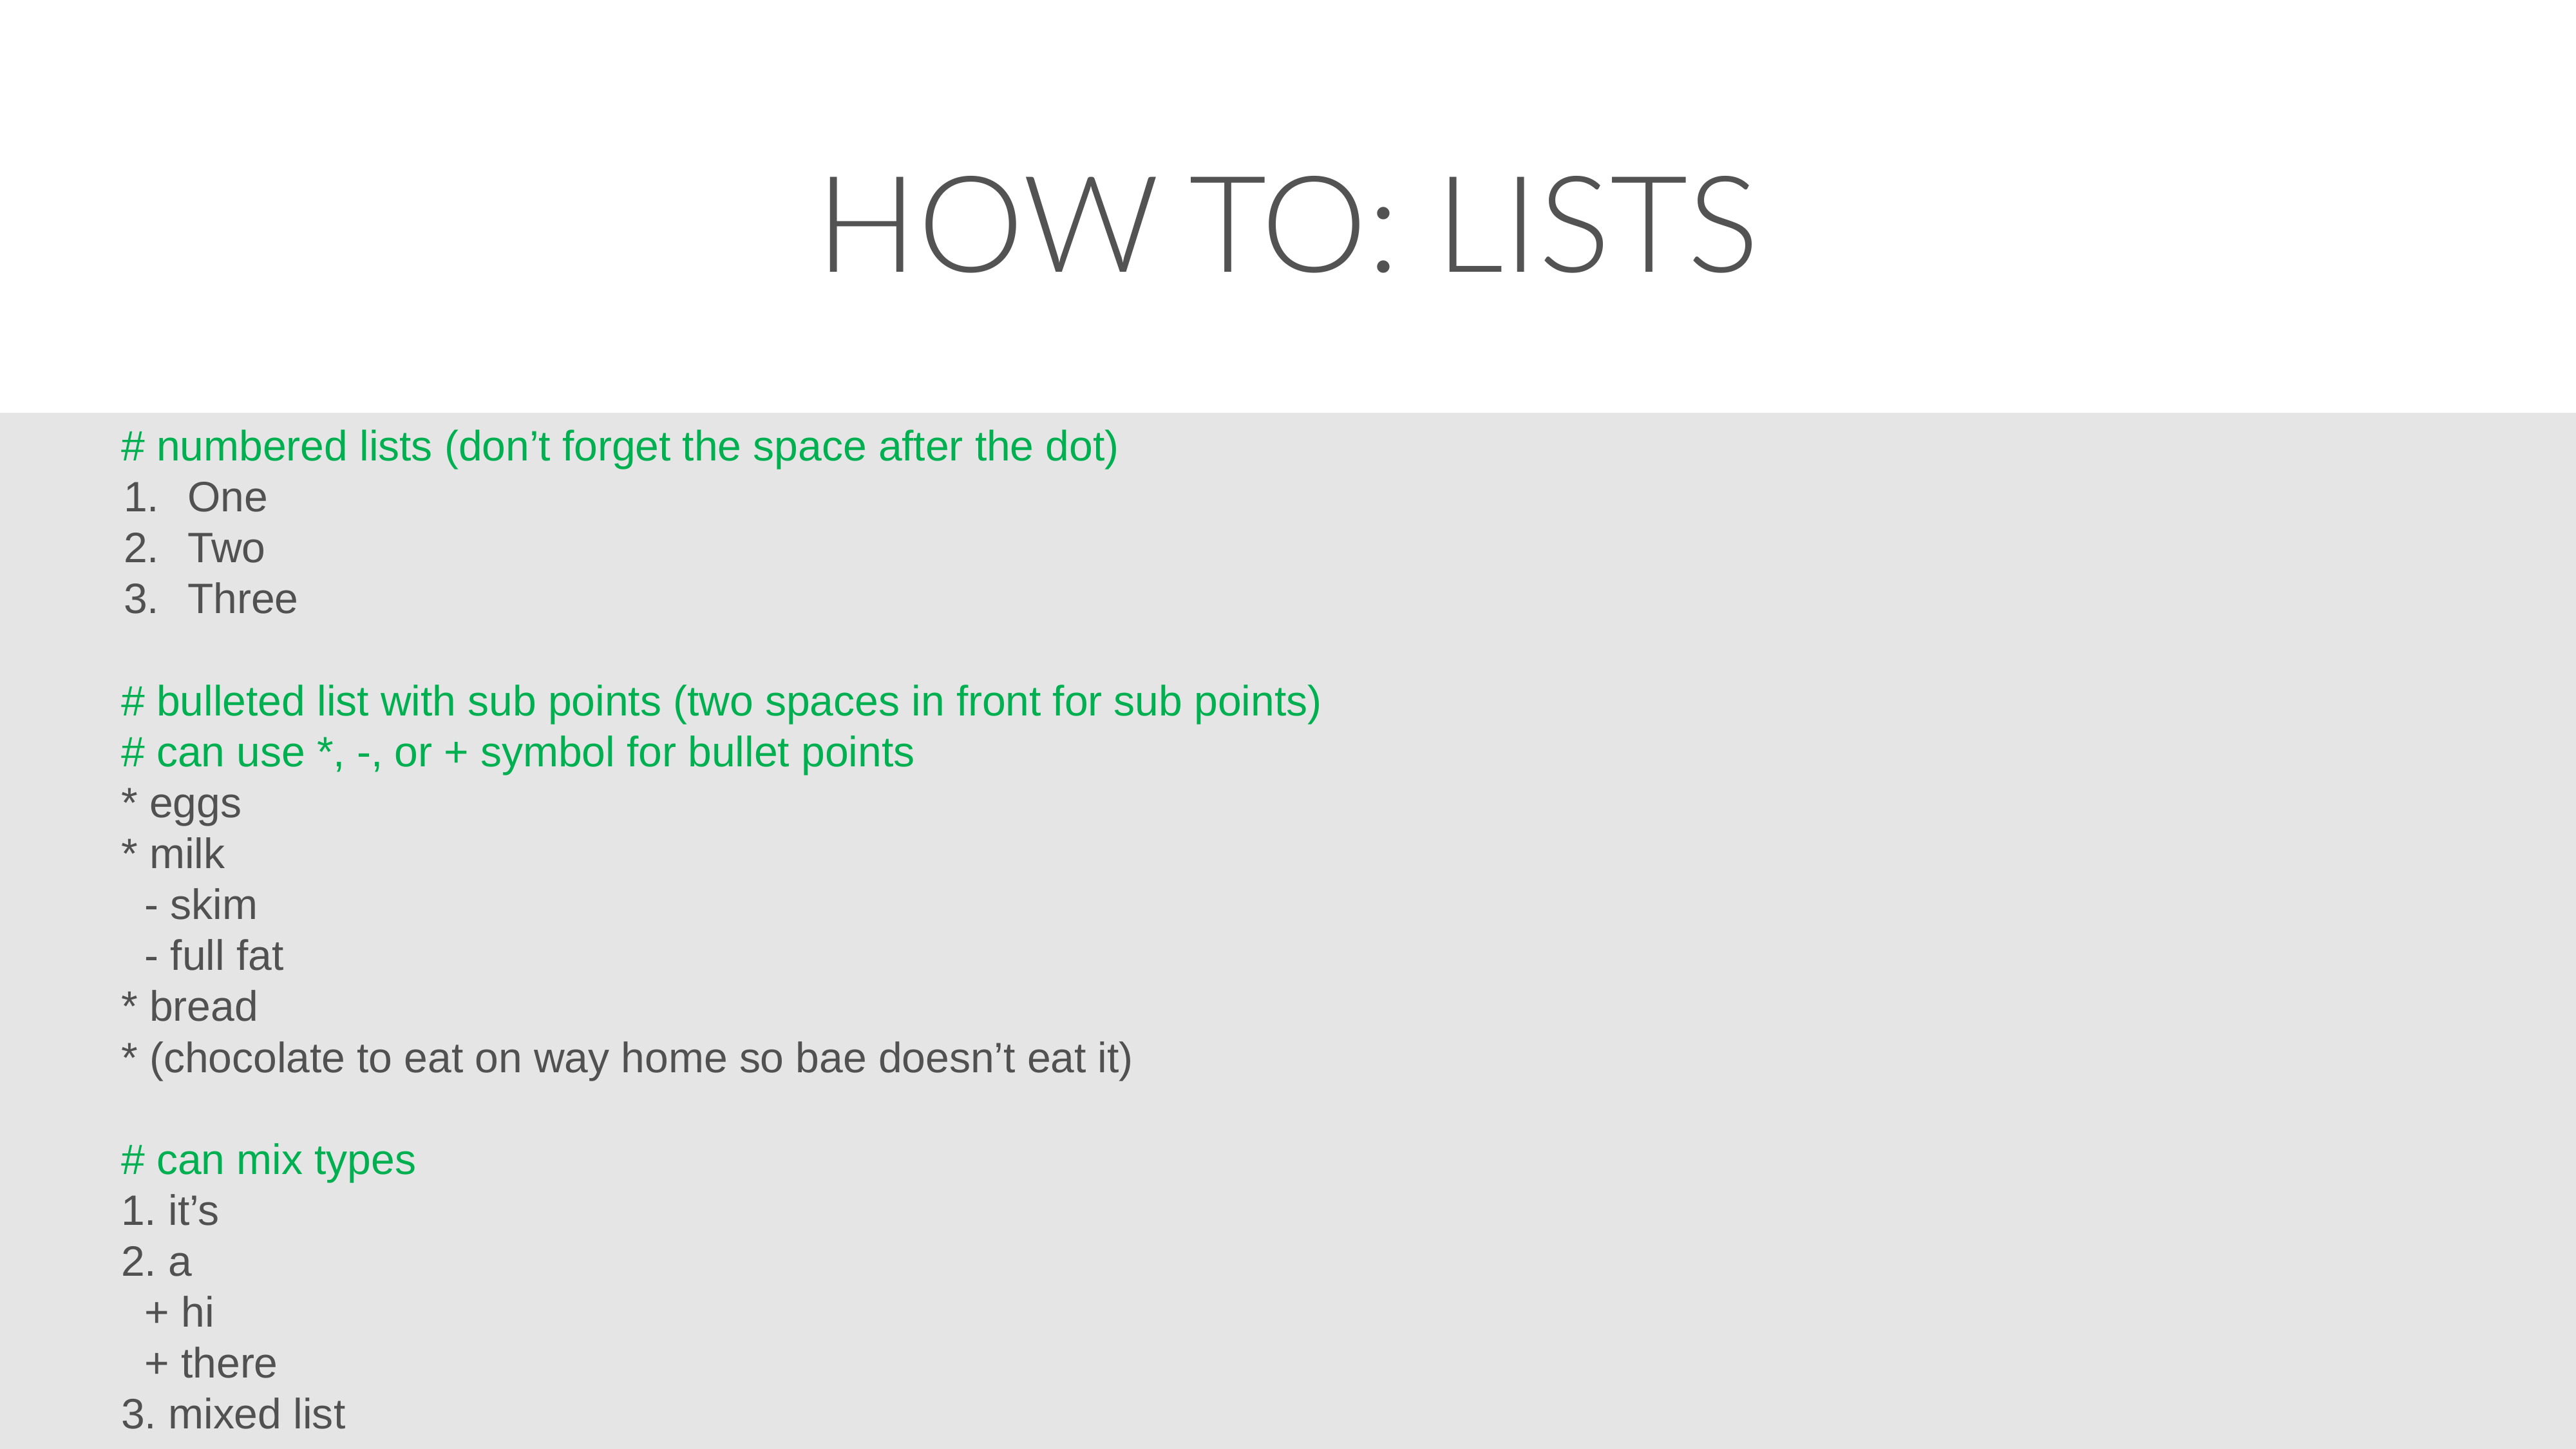

# How to: Lists
# numbered lists (don’t forget the space after the dot)
 One
 Two
 Three

# bulleted list with sub points (two spaces in front for sub points)
# can use *, -, or + symbol for bullet points
* eggs
* milk
  - skim
  - full fat
* bread
* (chocolate to eat on way home so bae doesn’t eat it)

# can mix types
1. it’s
2. a
  + hi
  + there
3. mixed list